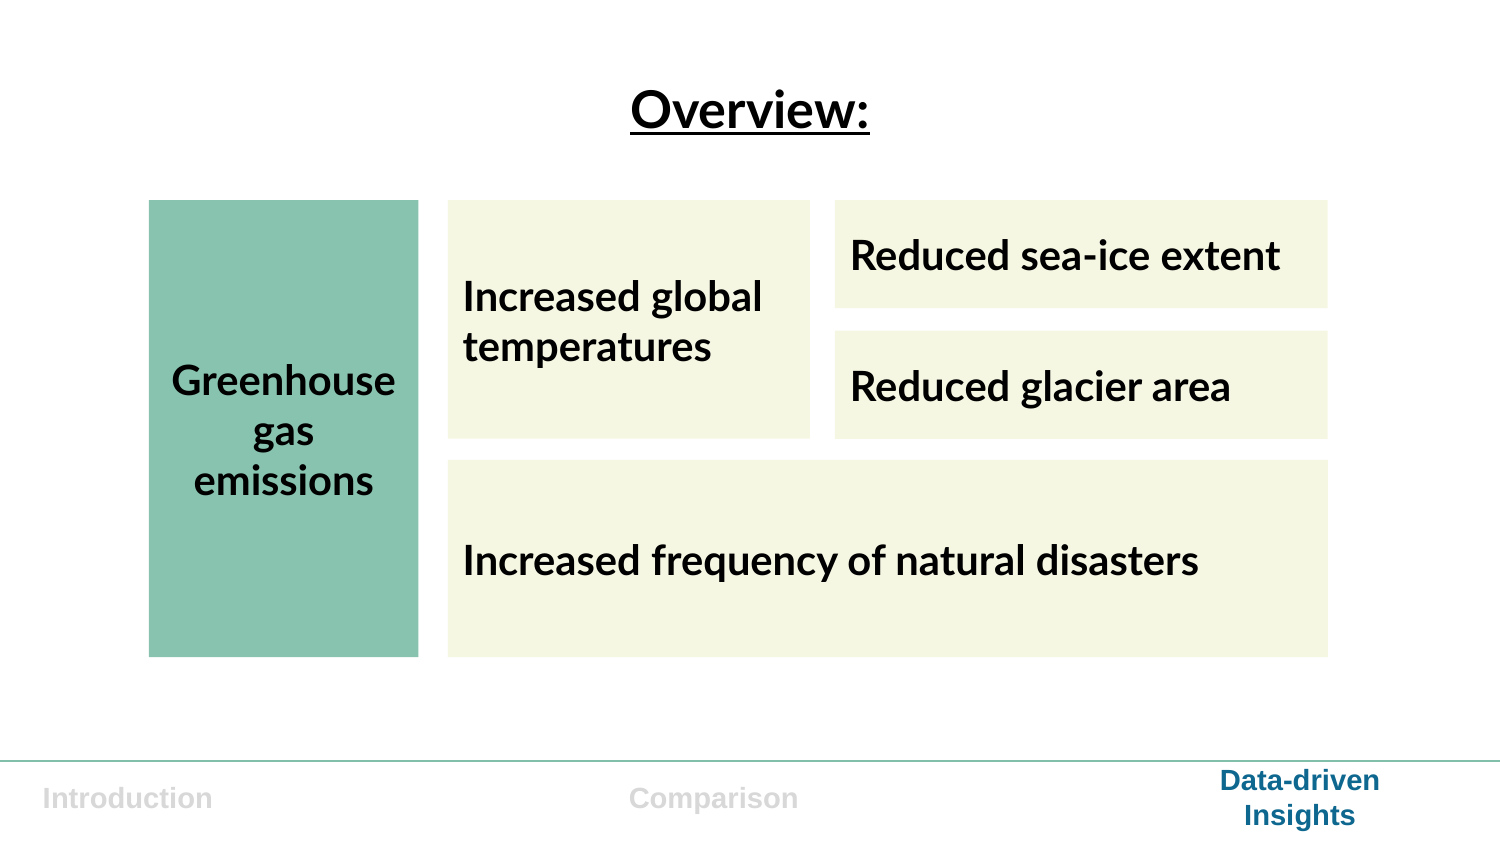

Overview:
Greenhouse gas emissions
Increased global temperatures
Reduced sea-ice extent
Reduced glacier area
Increased frequency of natural disasters